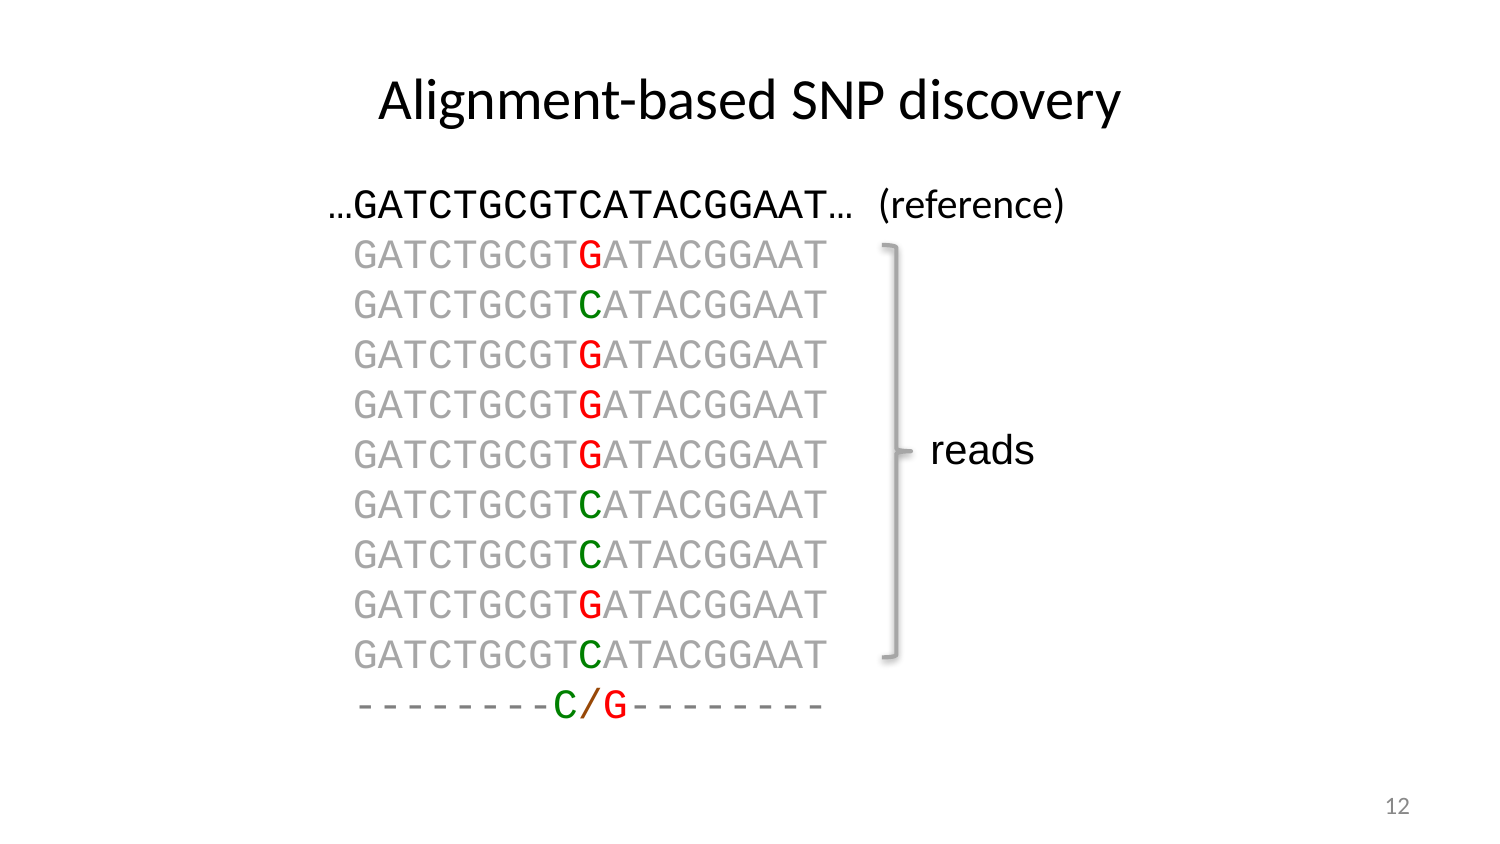

# Alignment-based SNP discovery
…GATCTGCGTCATACGGAAT… (reference)
 GATCTGCGTGATACGGAAT
 GATCTGCGTCATACGGAAT
 GATCTGCGTGATACGGAAT
 GATCTGCGTGATACGGAAT
 GATCTGCGTGATACGGAAT
 GATCTGCGTCATACGGAAT
 GATCTGCGTCATACGGAAT
 GATCTGCGTGATACGGAAT
 GATCTGCGTCATACGGAAT
 --------C/G--------

reads
12